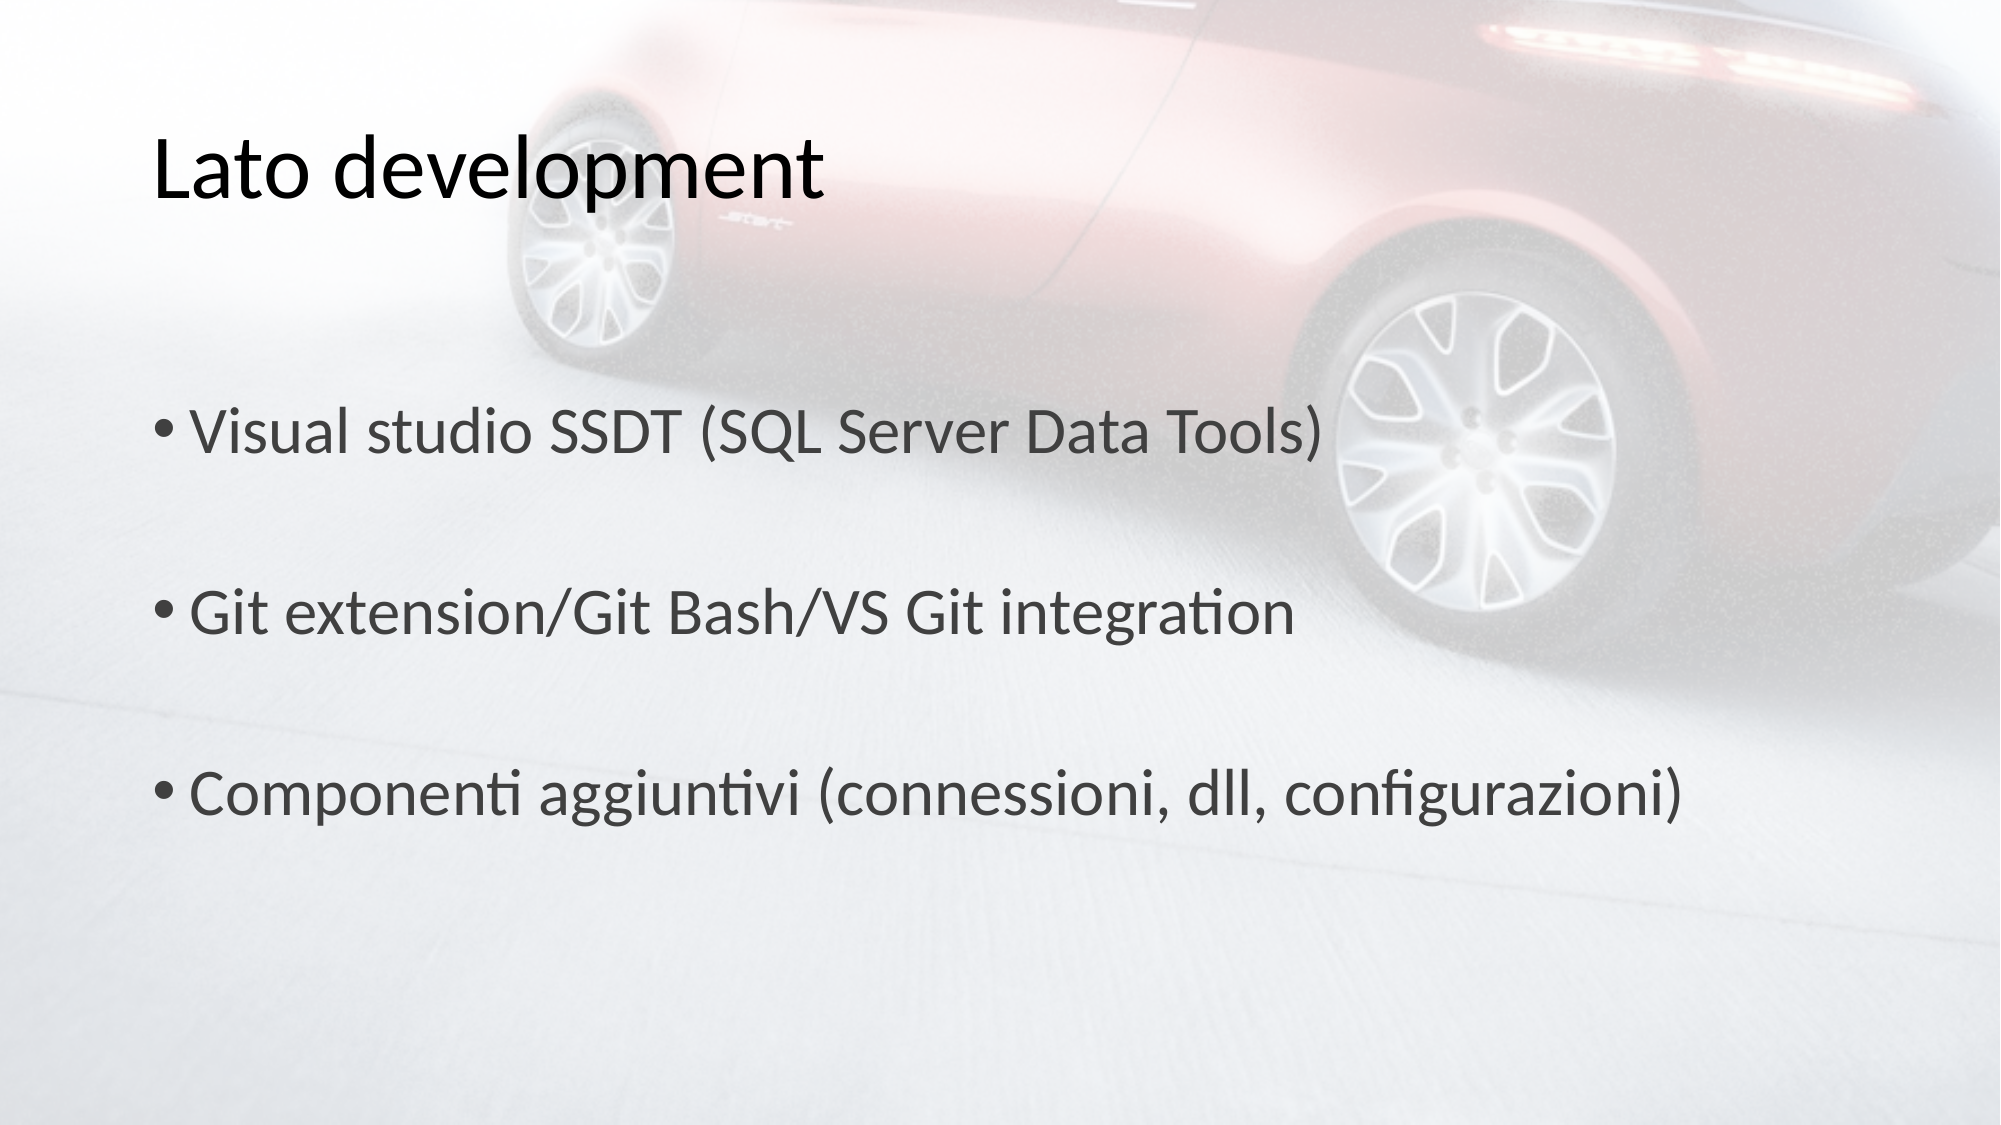

# Lato development
Visual studio SSDT (SQL Server Data Tools)
Git extension/Git Bash/VS Git integration
Componenti aggiuntivi (connessioni, dll, configurazioni)